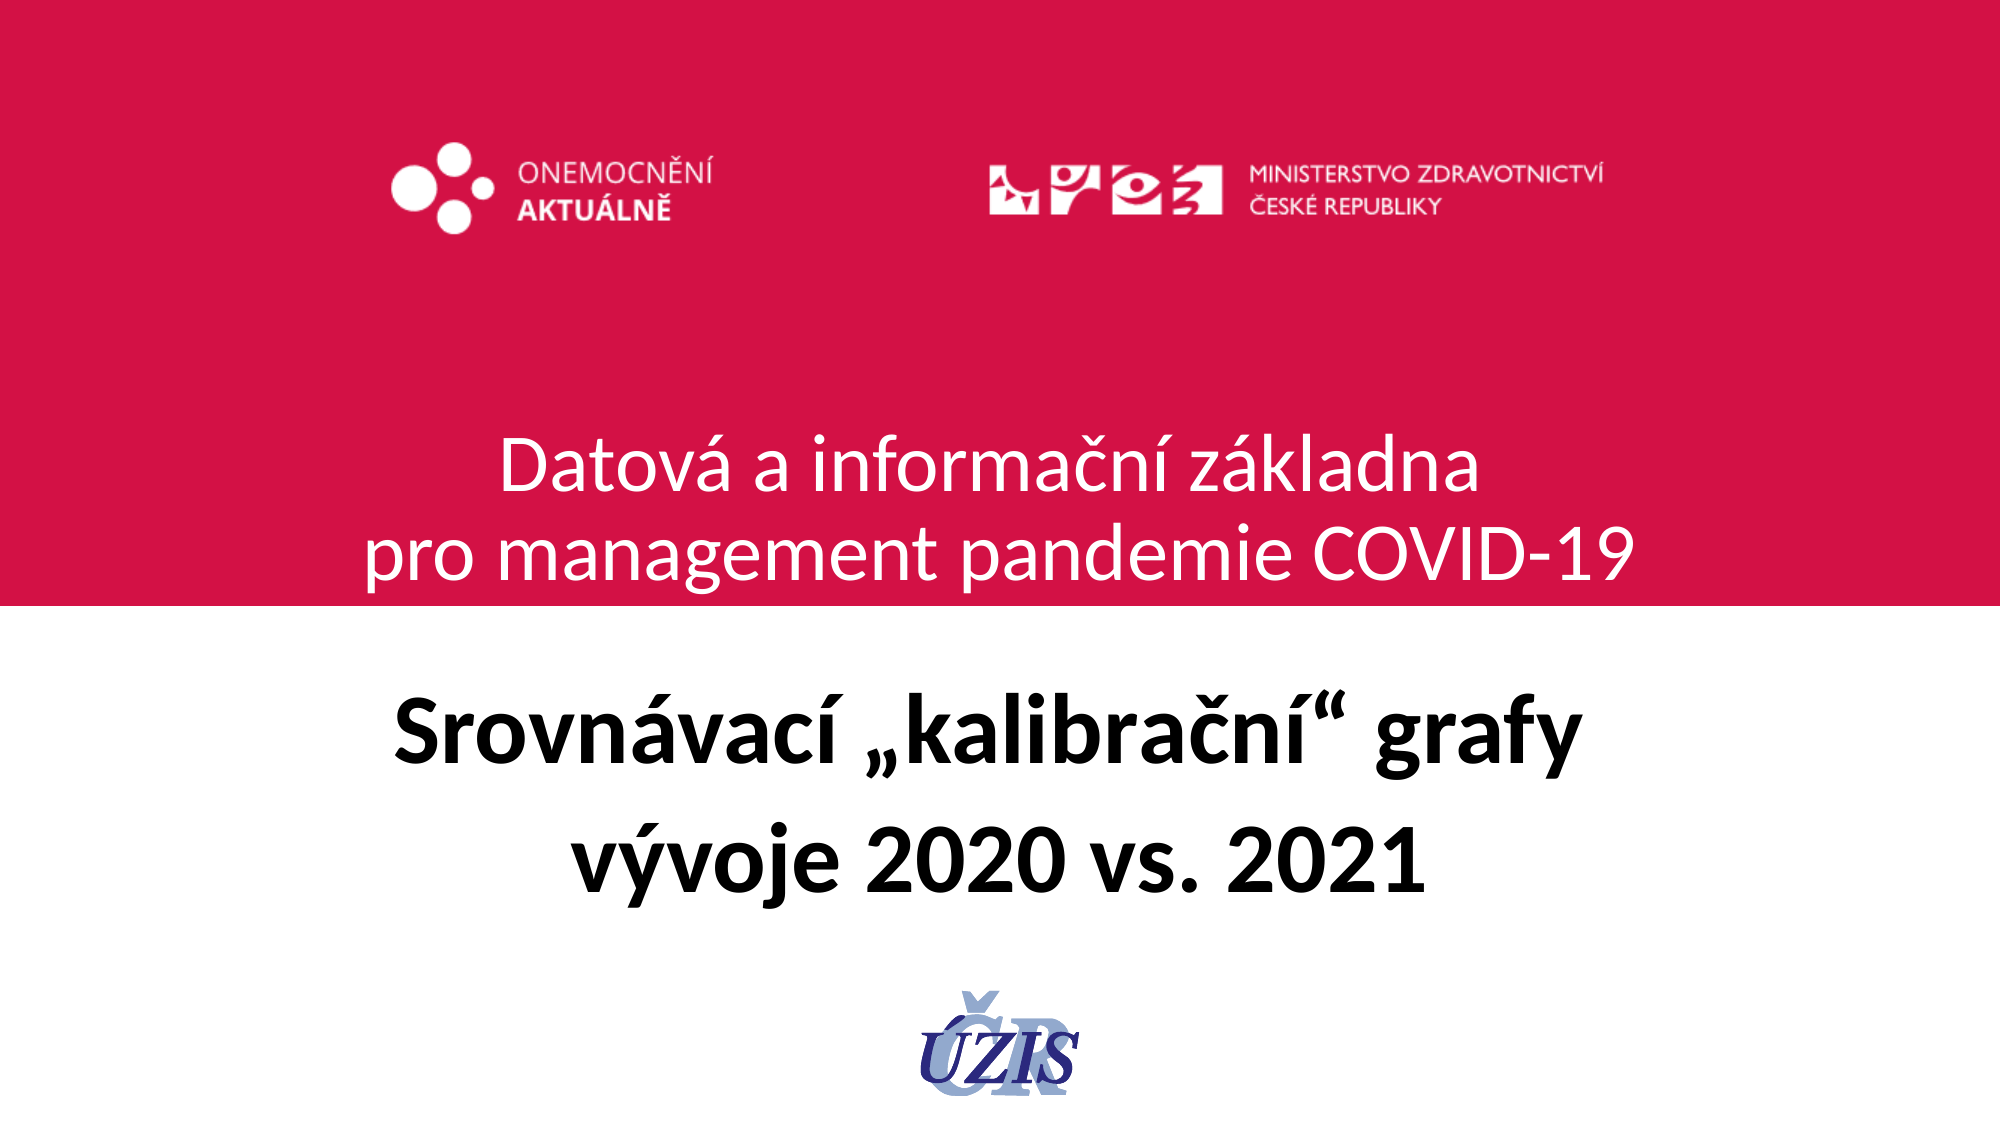

# Datová a informační základna pro management pandemie COVID-19
Srovnávací „kalibrační“ grafy
vývoje 2020 vs. 2021